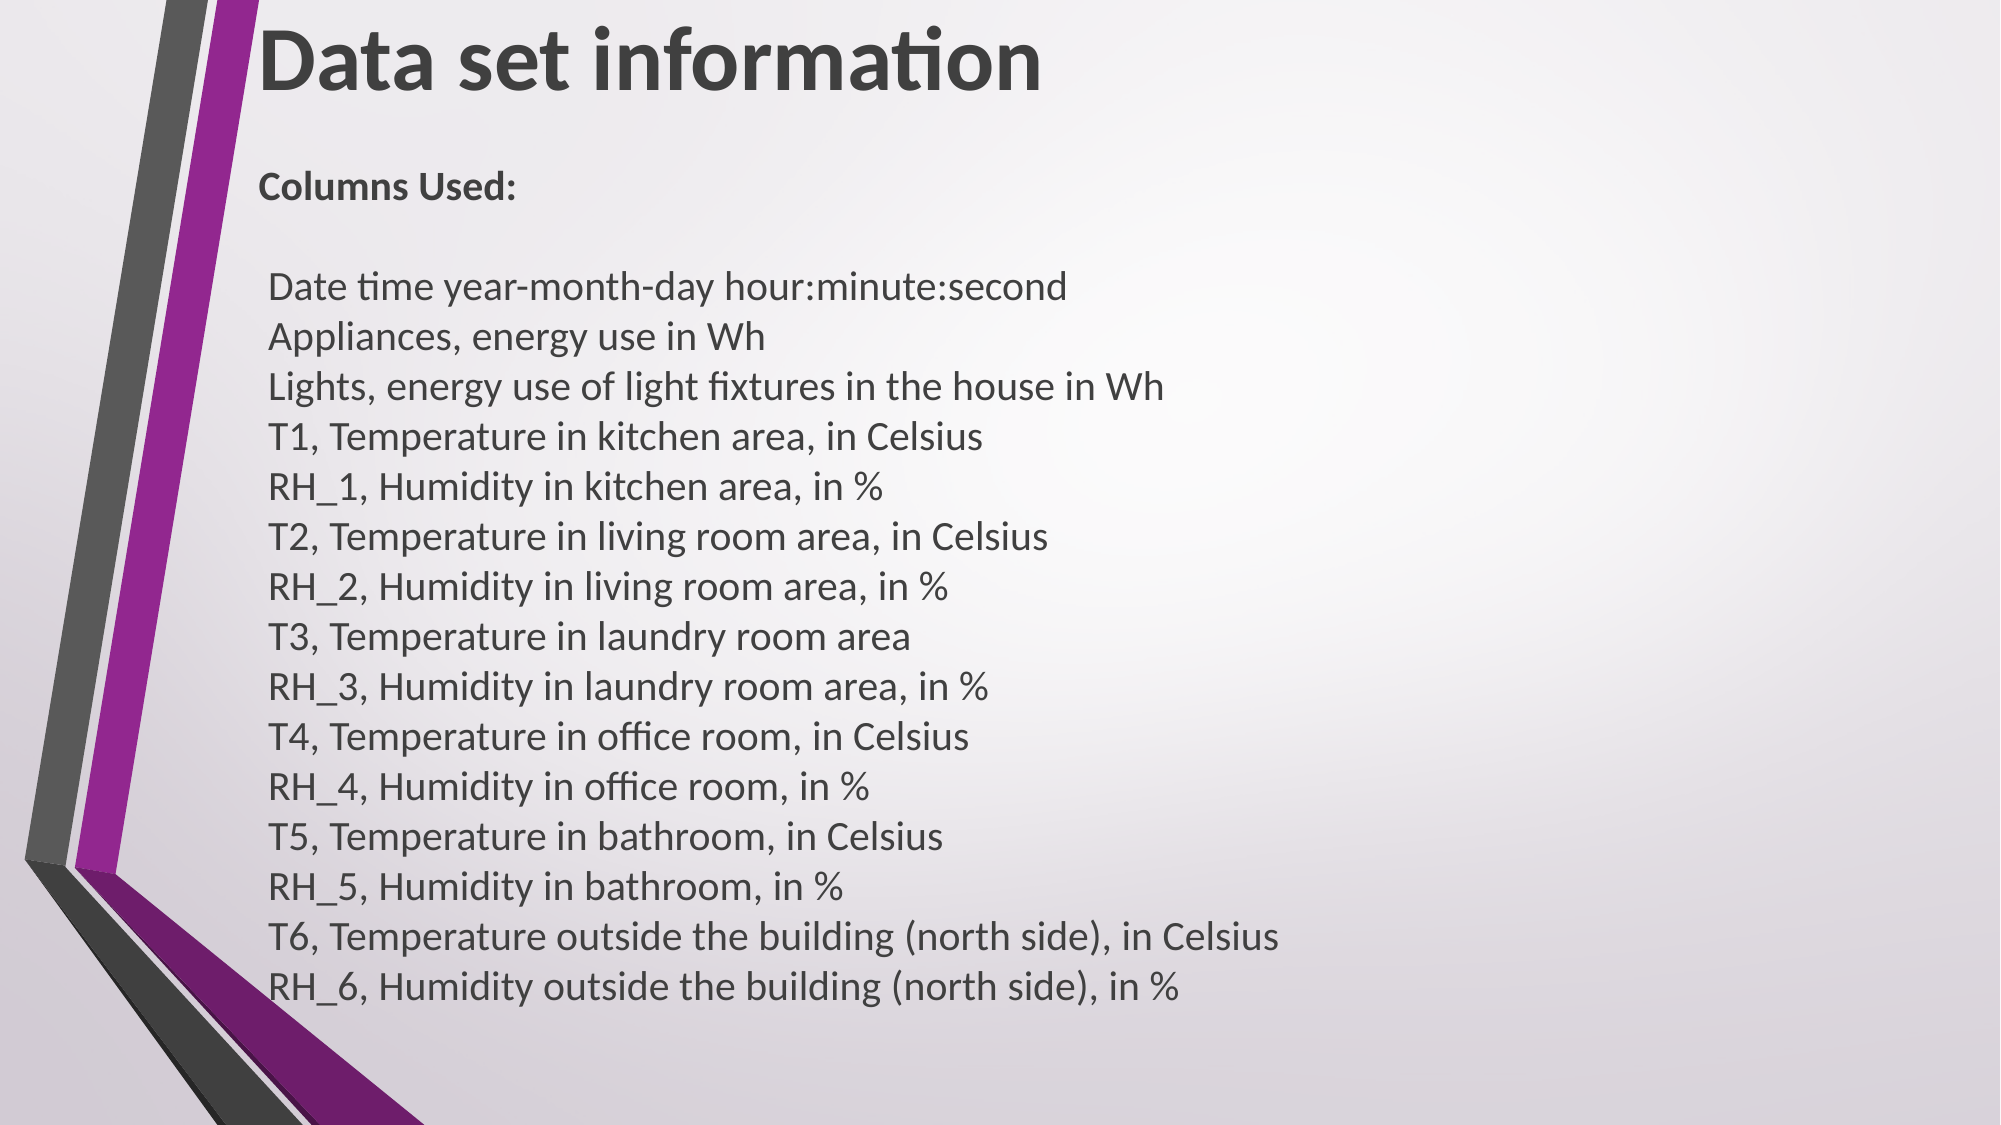

# Data set information Columns Used: Date time year-month-day hour:minute:second Appliances, energy use in Wh Lights, energy use of light fixtures in the house in Wh T1, Temperature in kitchen area, in Celsius RH_1, Humidity in kitchen area, in % T2, Temperature in living room area, in Celsius RH_2, Humidity in living room area, in % T3, Temperature in laundry room area RH_3, Humidity in laundry room area, in % T4, Temperature in office room, in Celsius RH_4, Humidity in office room, in % T5, Temperature in bathroom, in Celsius RH_5, Humidity in bathroom, in % T6, Temperature outside the building (north side), in Celsius RH_6, Humidity outside the building (north side), in %